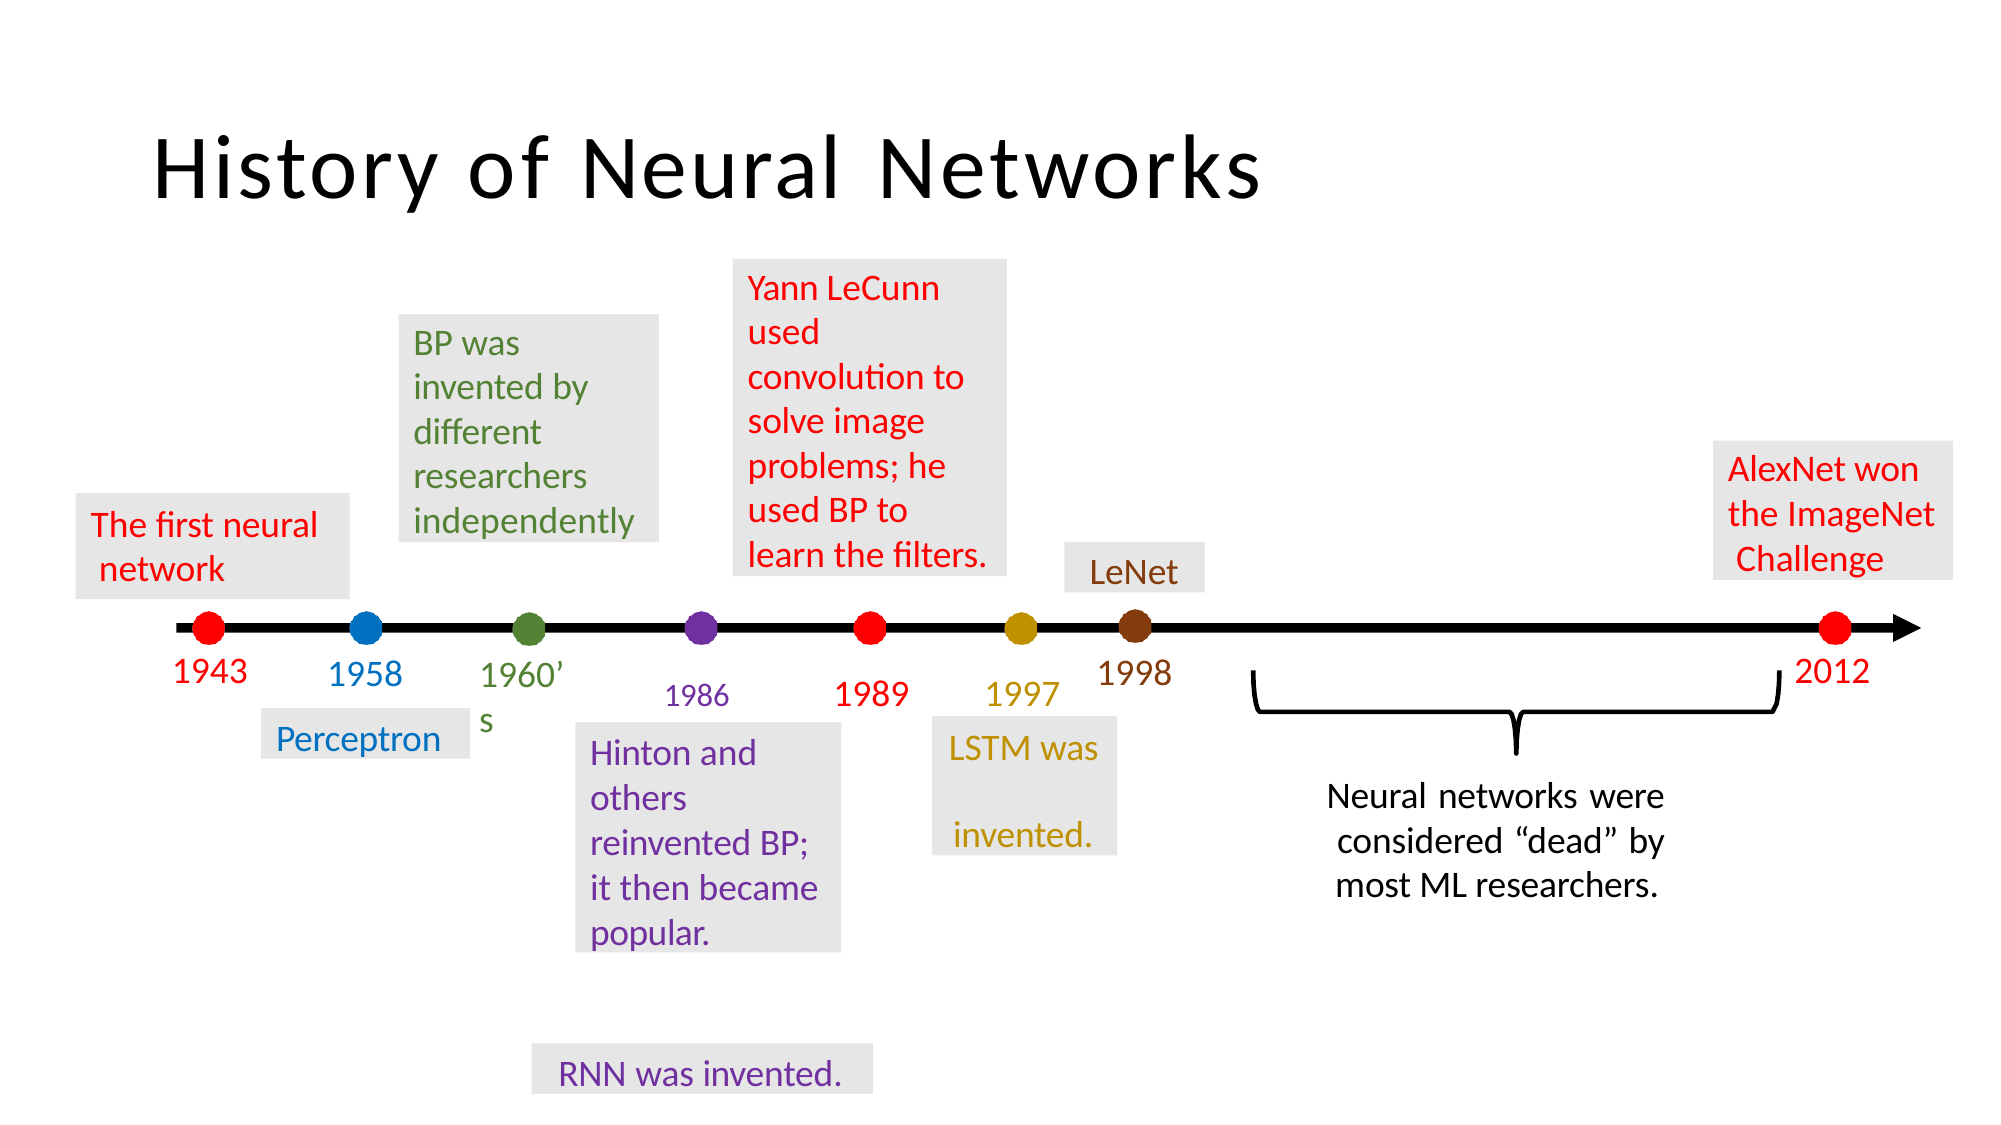

# History of Neural Networks
Yann LeCunn  used  convolution to  solve image  problems; he  used BP to  learn the filters.

BP was  invented by  different  researchers  independently
AlexNet won  the ImageNet  Challenge

The first neural  network
LeNet

1943
2012
1998
1958
1960’s
1986	1989	1997

Perceptron
LSTM was  invented.
Hinton and  others  reinvented BP;  it then became  popular.
Neural networks were  considered “dead” by  most ML researchers.
RNN was invented.